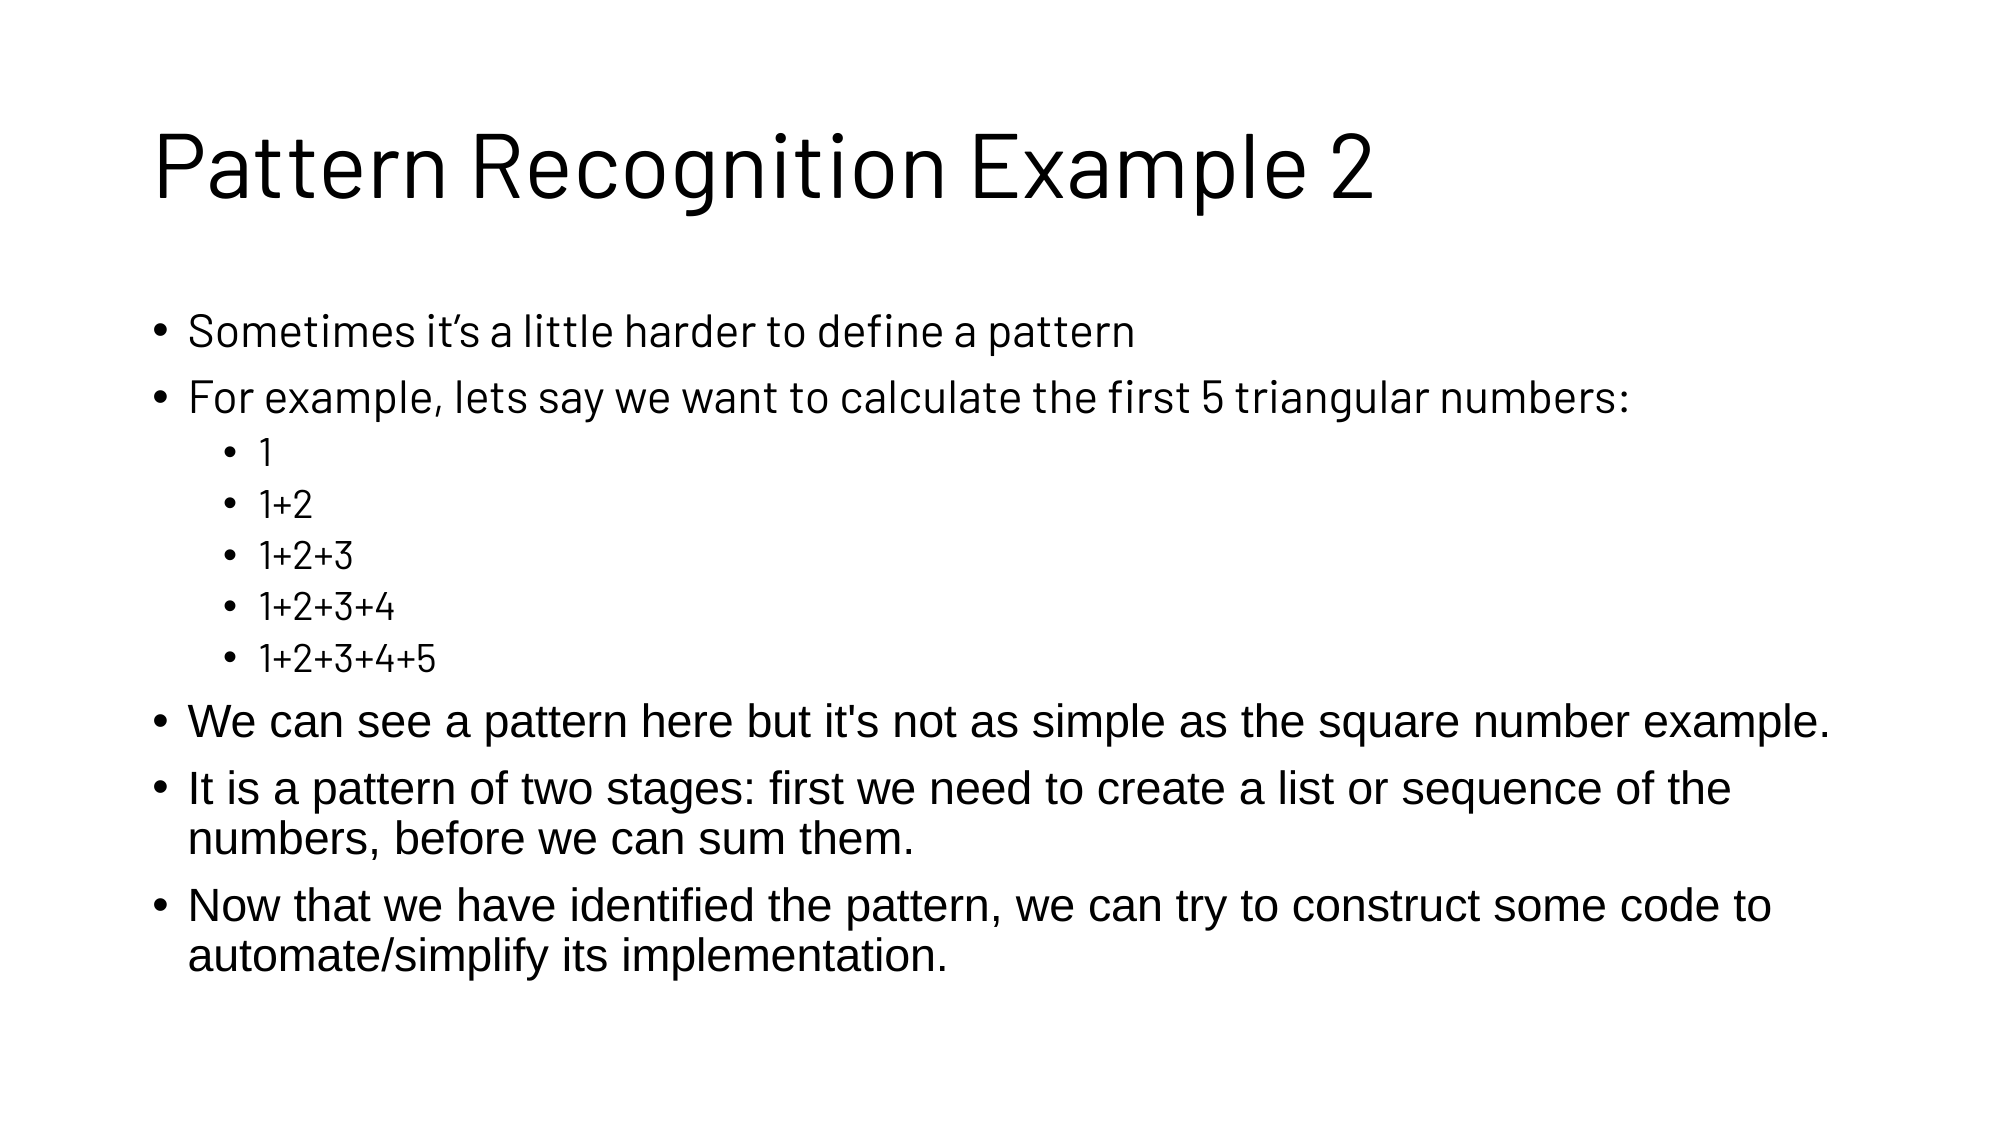

# Pattern Recognition Example 2
Sometimes it’s a little harder to define a pattern
For example, lets say we want to calculate the first 5 triangular numbers:
1
1+2
1+2+3
1+2+3+4
1+2+3+4+5
We can see a pattern here but it's not as simple as the square number example.
It is a pattern of two stages: first we need to create a list or sequence of the numbers, before we can sum them.
Now that we have identified the pattern, we can try to construct some code to automate/simplify its implementation.